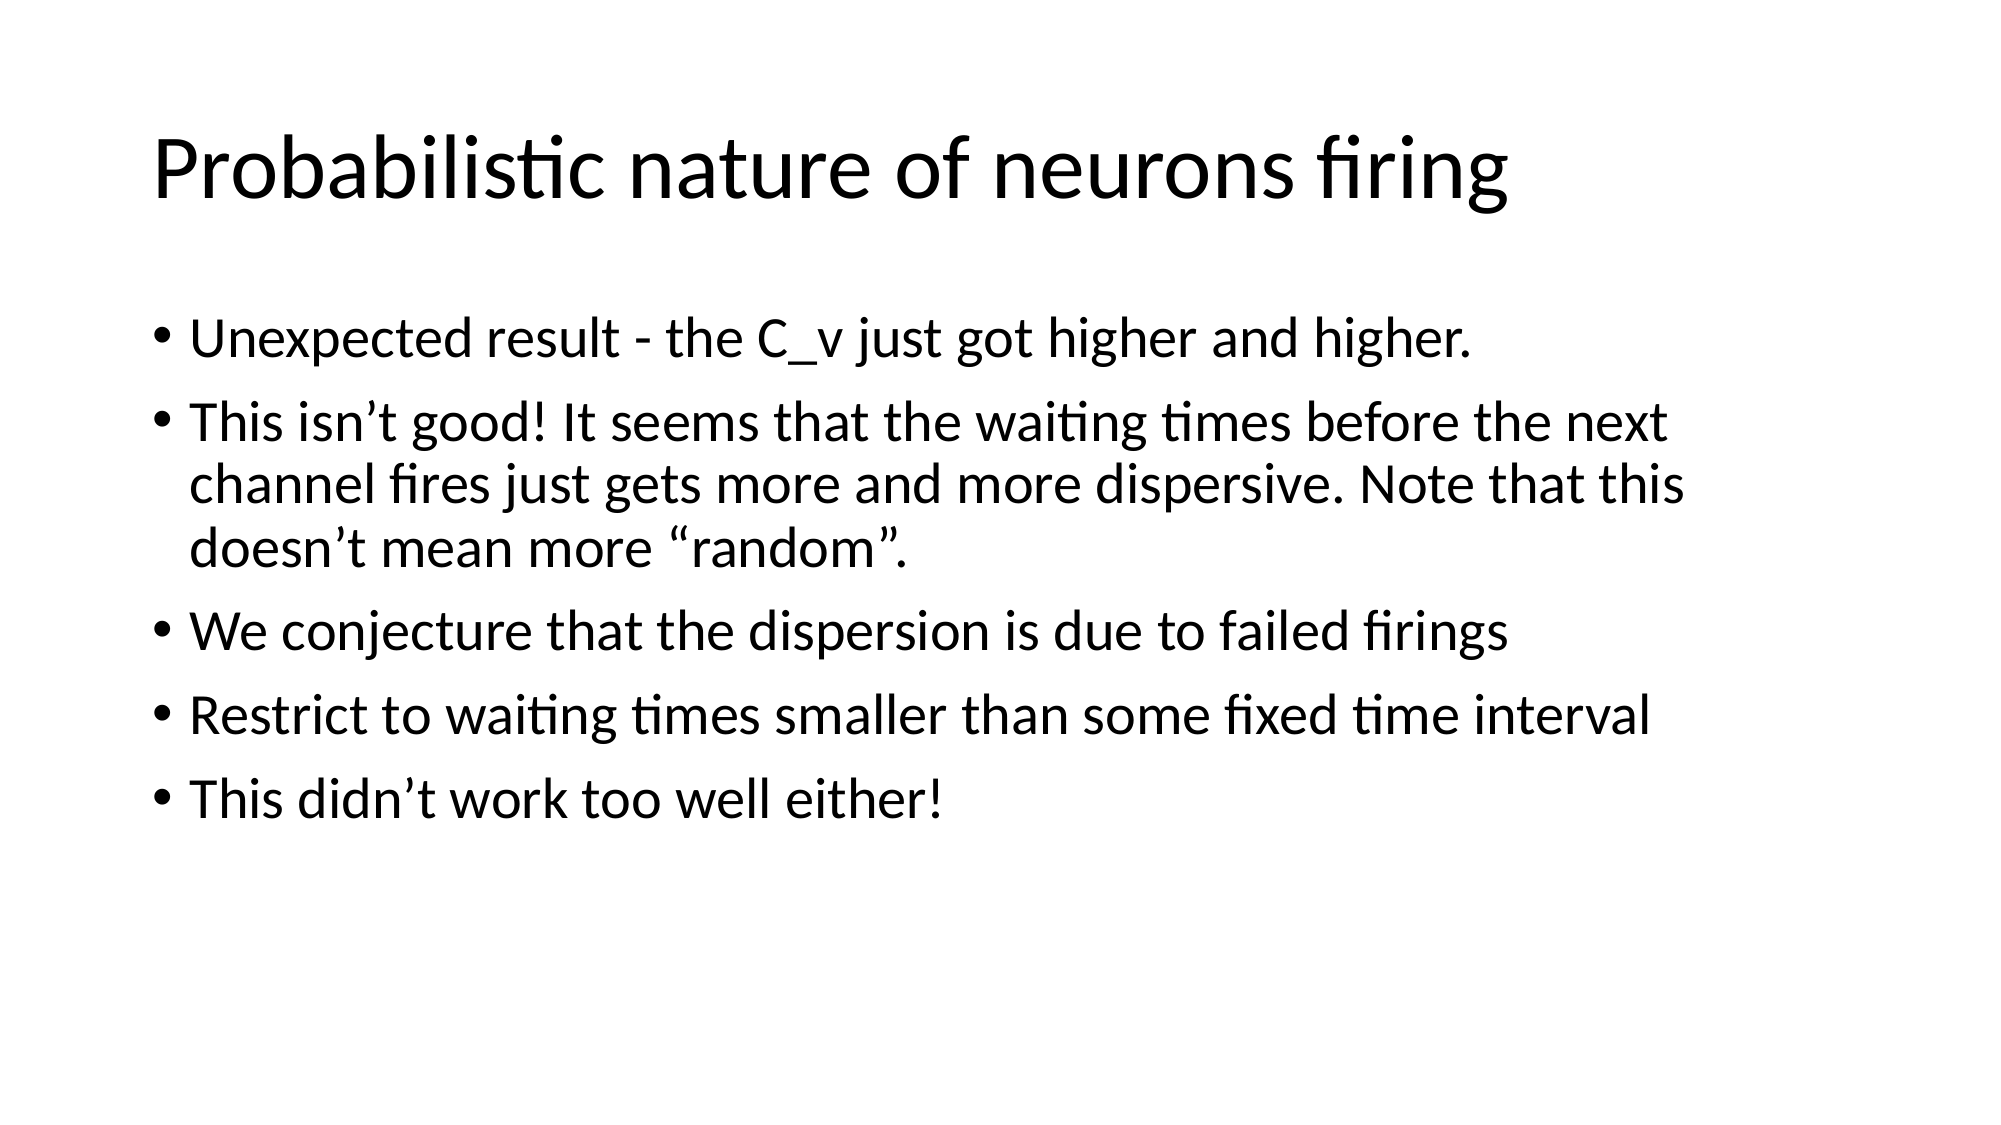

# Probabilistic nature of neurons firing
Unexpected result - the C_v just got higher and higher.
This isn’t good! It seems that the waiting times before the next channel fires just gets more and more dispersive. Note that this doesn’t mean more “random”.
We conjecture that the dispersion is due to failed firings
Restrict to waiting times smaller than some fixed time interval
This didn’t work too well either!